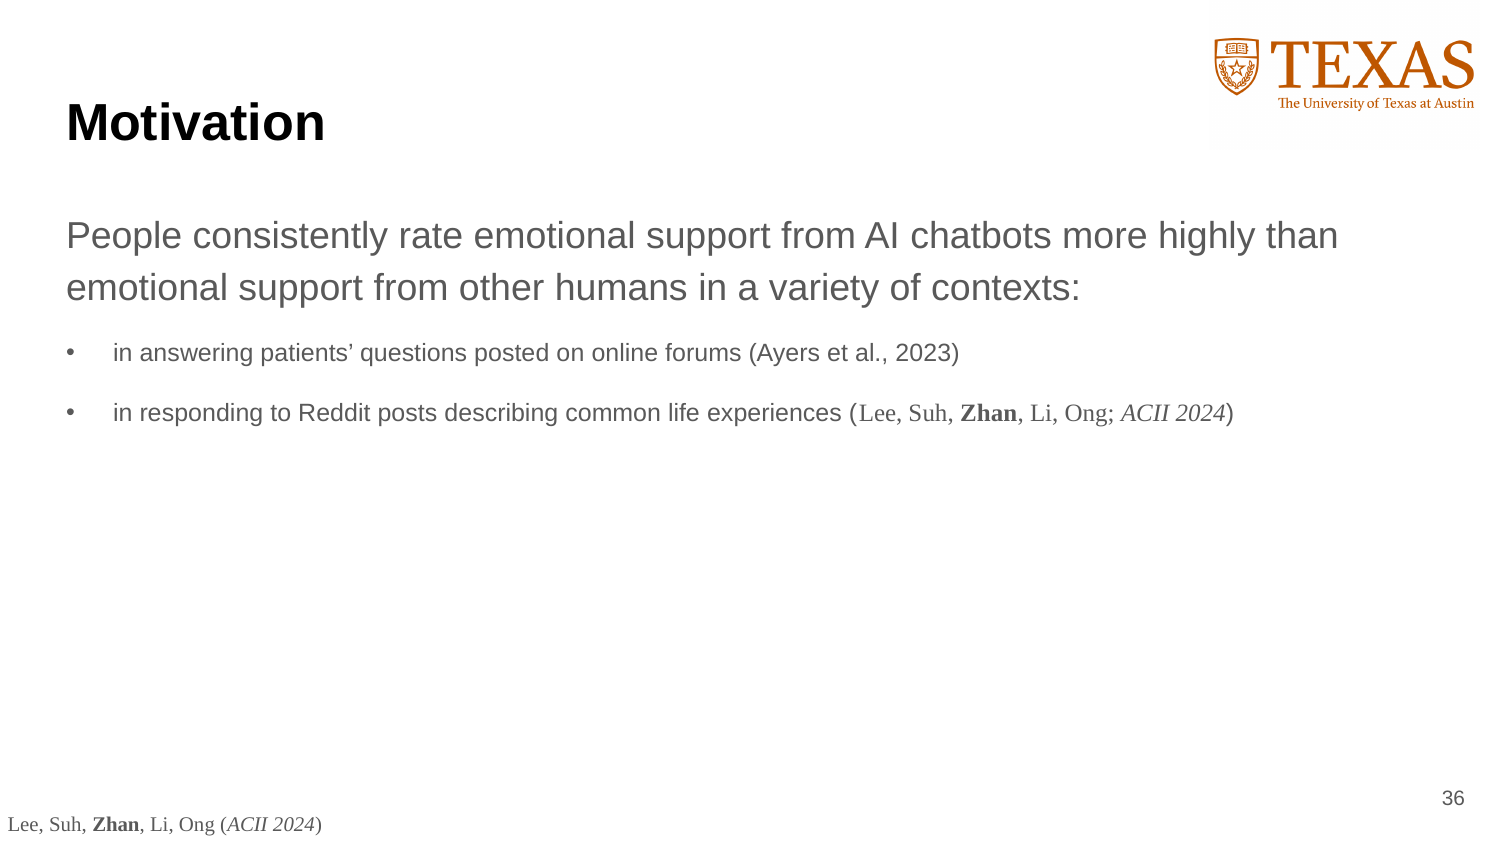

# Motivation
People consistently rate emotional support from AI chatbots more highly than emotional support from other humans in a variety of contexts:
in answering patients’ questions posted on online forums (Ayers et al., 2023)
in responding to Reddit posts describing common life experiences (Lee, Suh, Zhan, Li, Ong; ACII 2024)
36
Lee, Suh, Zhan, Li, Ong (ACII 2024)